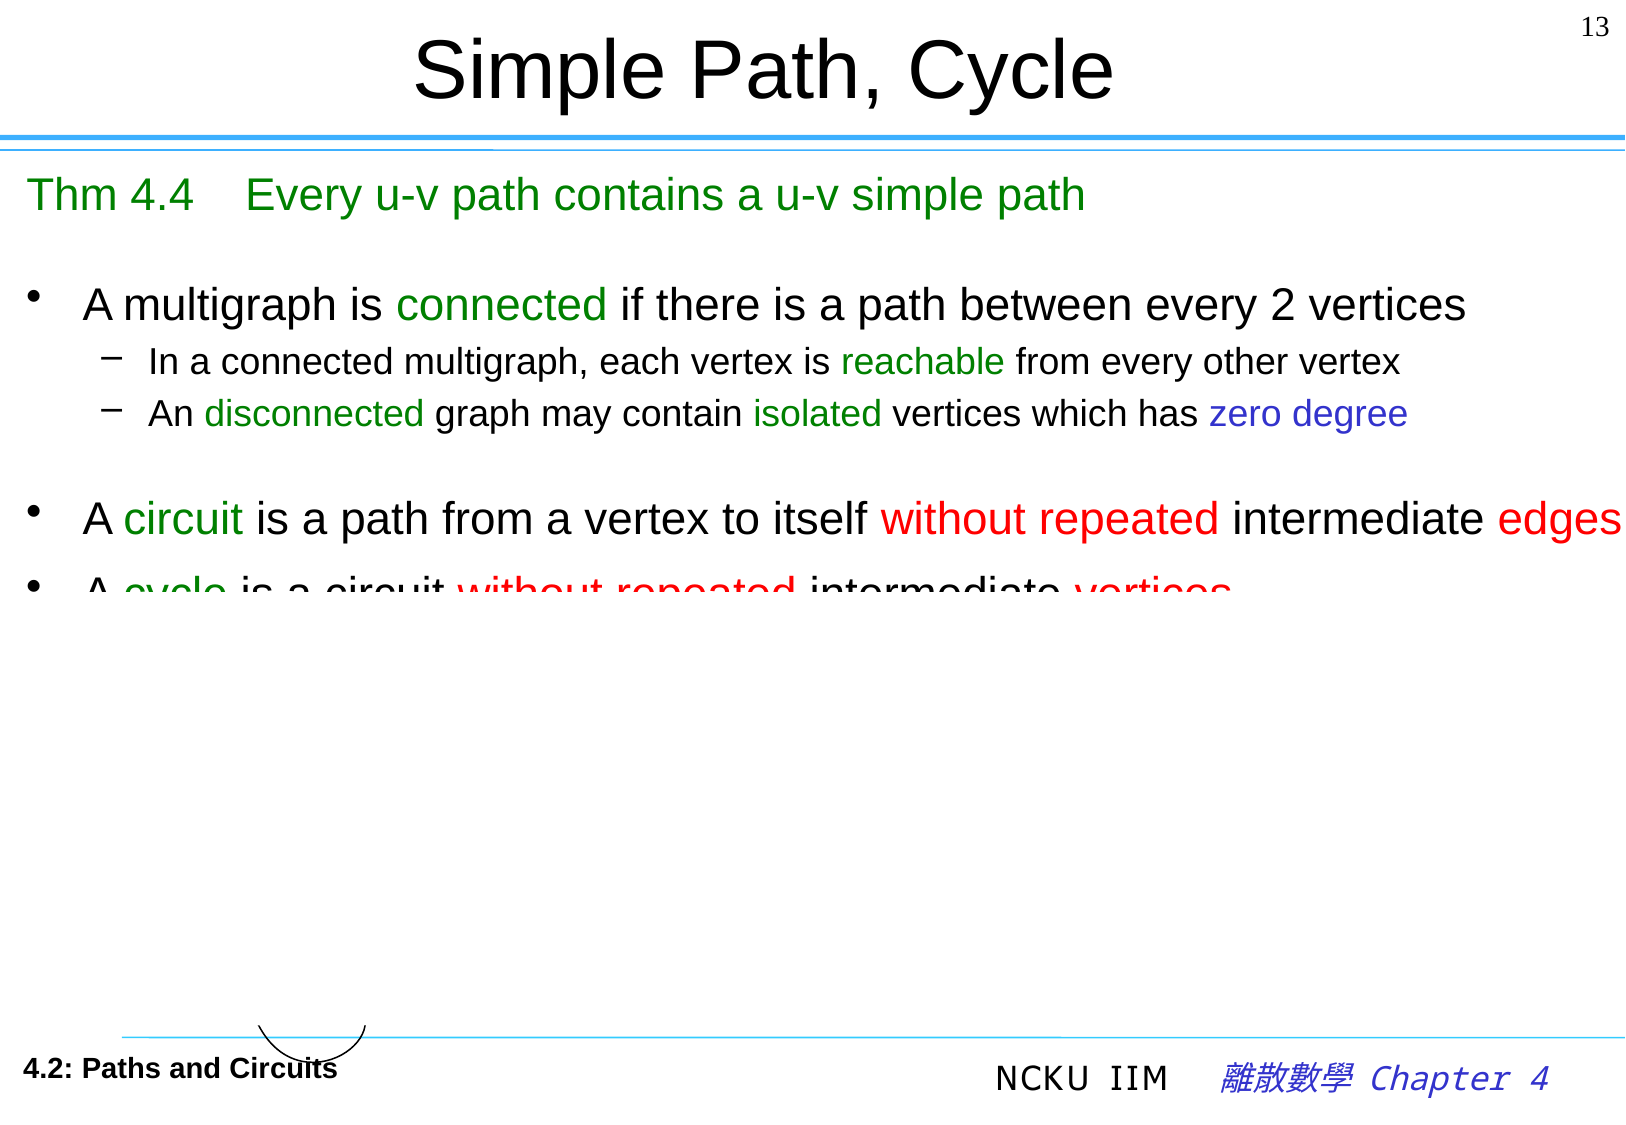

13
# Simple Path, Cycle
Thm 4.4    Every u-v path contains a u-v simple path

A multigraph is connected if there is a path between every 2 vertices
In a connected multigraph, each vertex is reachable from every other vertex
An disconnected graph may contain isolated vertices which has zero degree

A circuit is a path from a vertex to itself without repeated intermediate edges.

A cycle is a circuit without repeated intermediate vertices.

The bridges of Königsberg
Is there a way to start from a mass land, cross each bridge
exactly once, and then return to the same mass land ?
C

B

A

D

C
B
A
D
In communication network: checking each link
In garbage picking up route: pass each street
Chinese postman problem
how to make the crossing/passing more efficient ?
4.2: Paths and Circuits